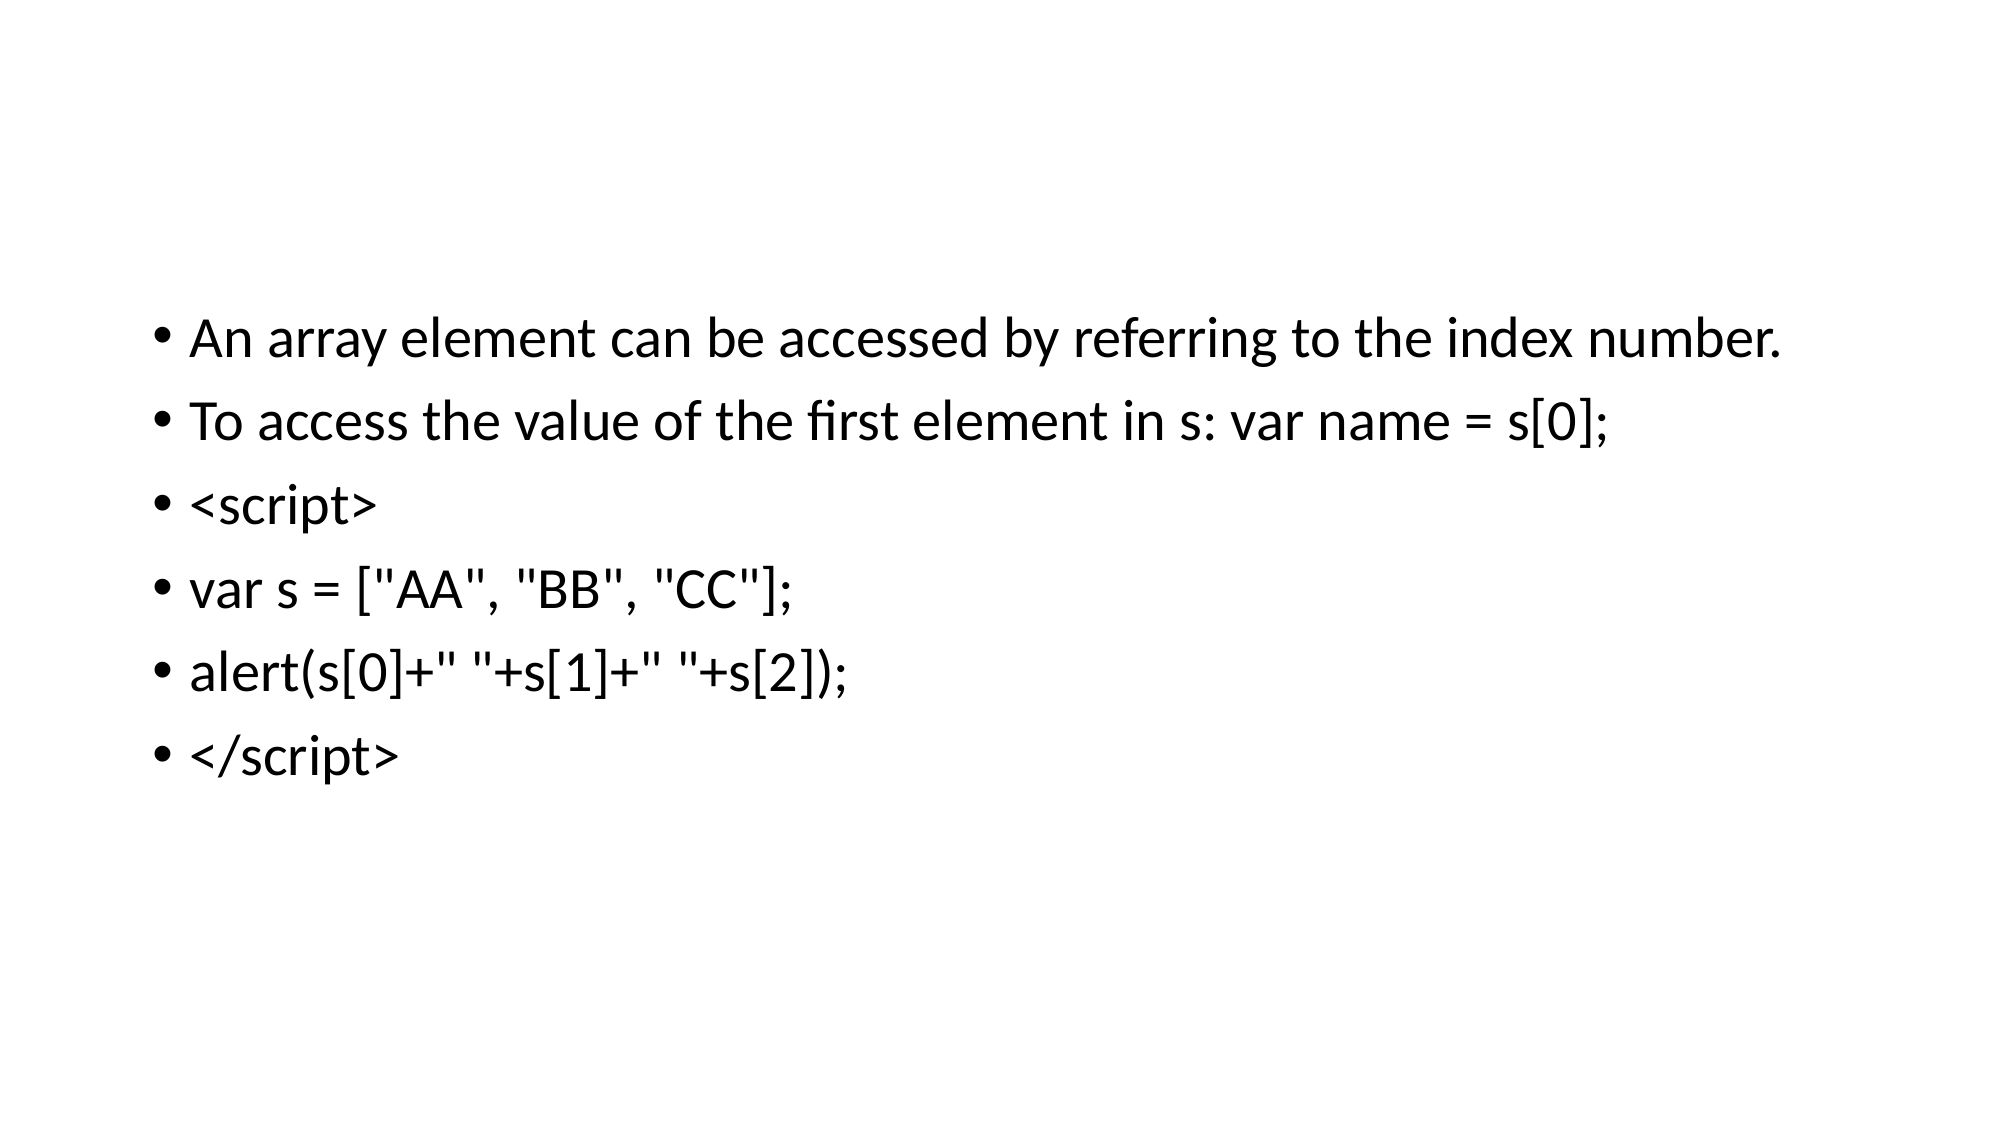

#
An array element can be accessed by referring to the index number.
To access the value of the first element in s: var name = s[0];
<script>
var s = ["AA", "BB", "CC"];
alert(s[0]+" "+s[1]+" "+s[2]);
</script>